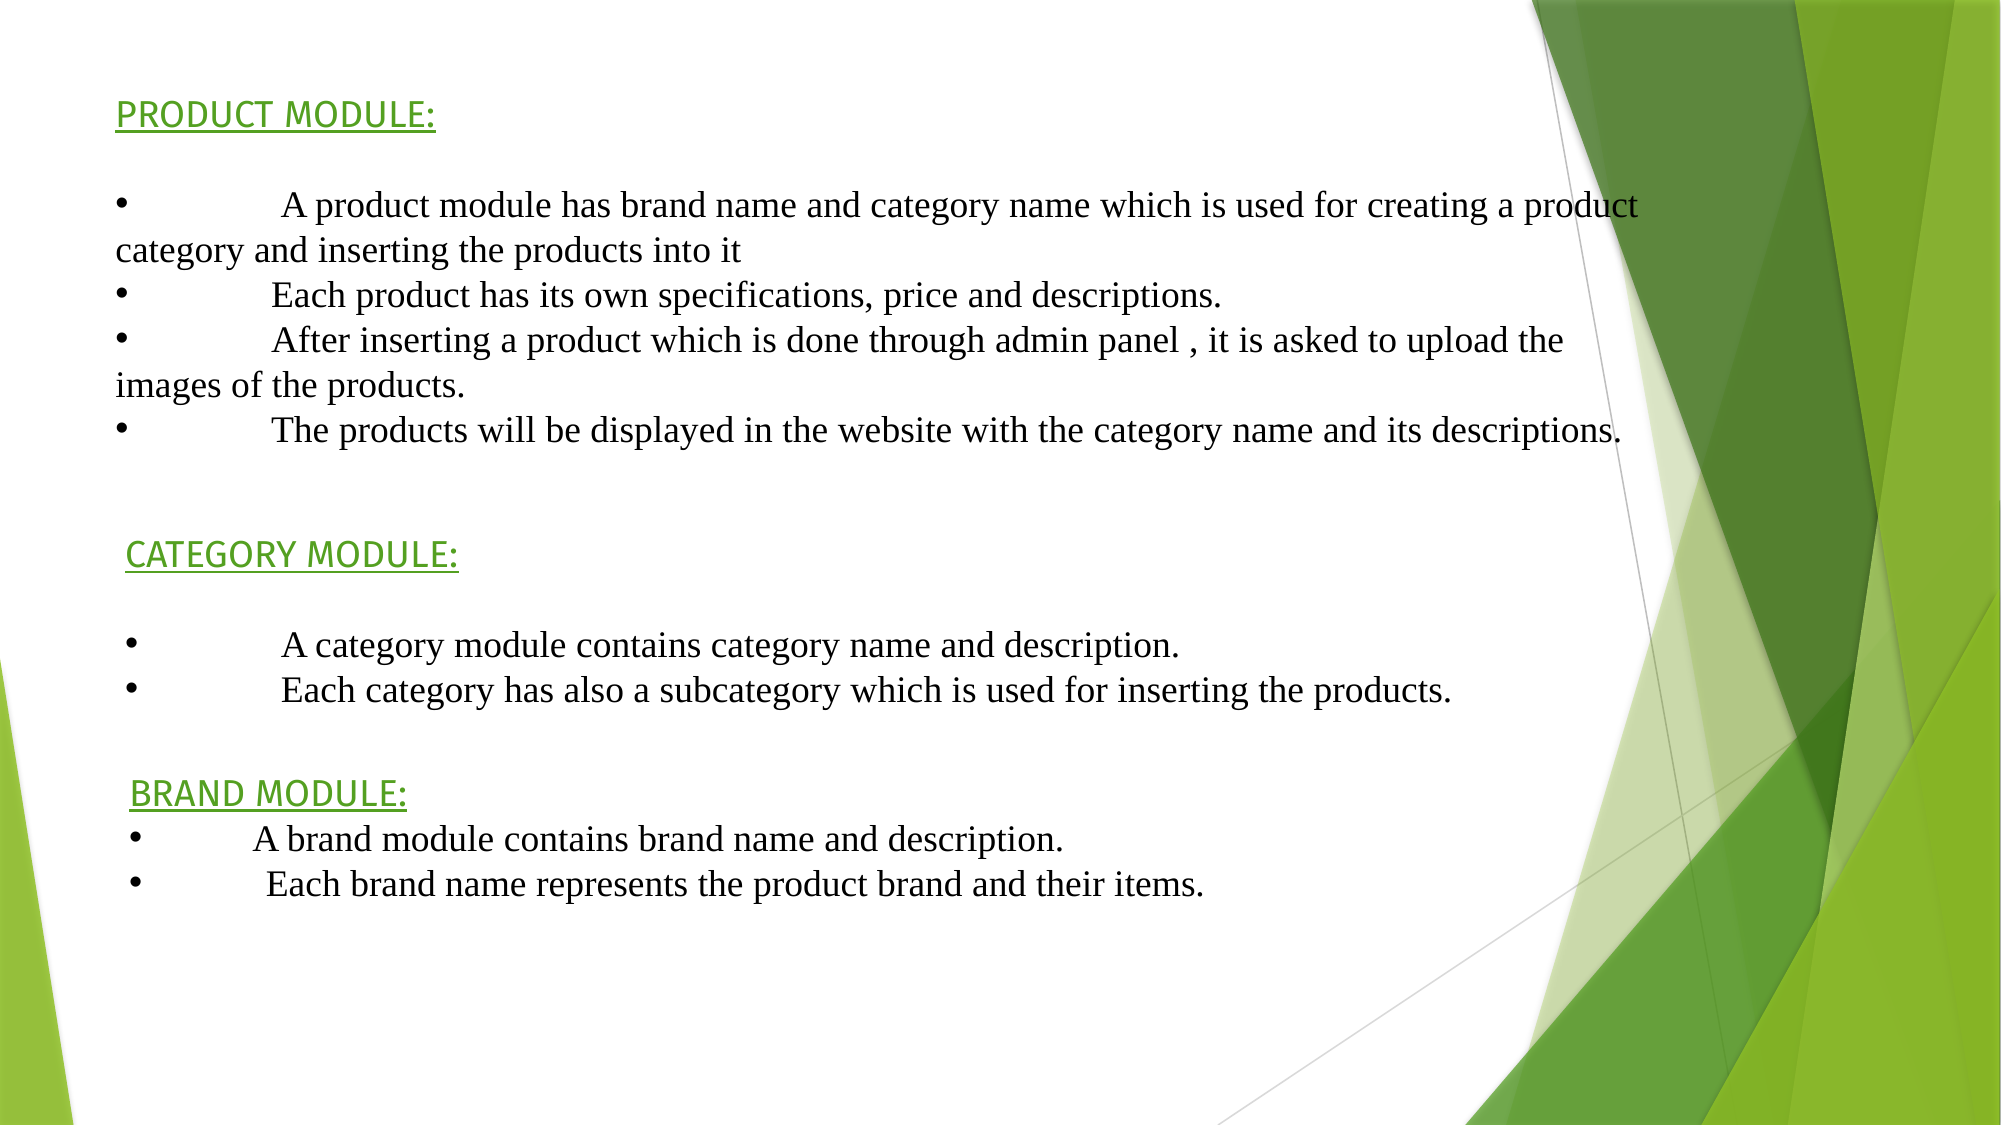

PRODUCT MODULE:

                A product module has brand name and category name which is used for creating a product category and inserting the products into it
               Each product has its own specifications, price and descriptions.
               After inserting a product which is done through admin panel , it is asked to upload the images of the products.
               The products will be displayed in the website with the category name and its descriptions.

CATEGORY MODULE:

               A category module contains category name and description.
               Each category has also a subcategory which is used for inserting the products.
BRAND MODULE:
           A brand module contains brand name and description.
             Each brand name represents the product brand and their items.